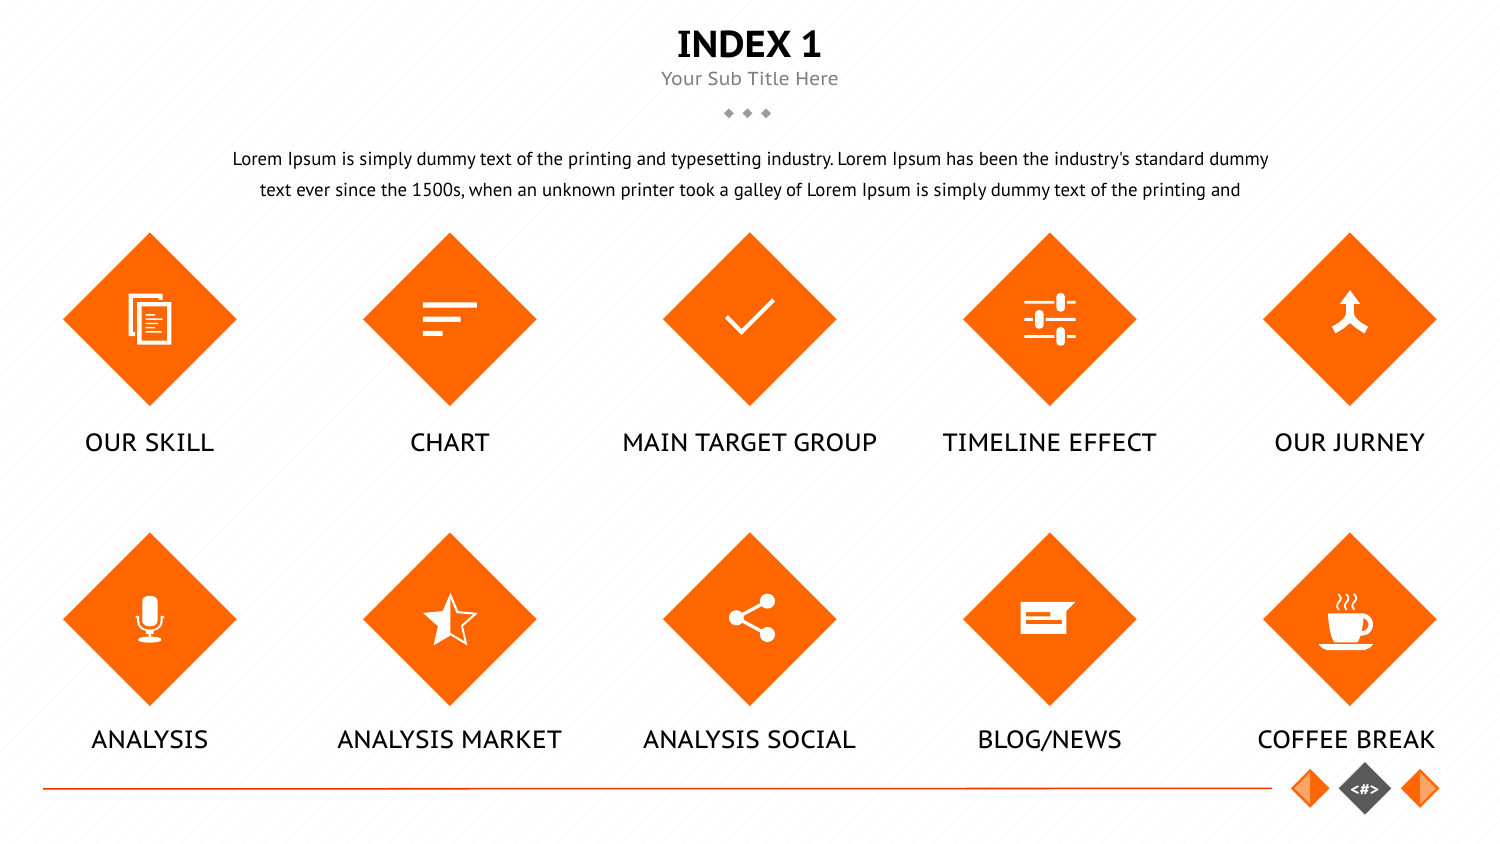

# INDEX 1
Lorem Ipsum is simply dummy text of the printing and typesetting industry. Lorem Ipsum has been the industry's standard dummy text ever since the 1500s, when an unknown printer took a galley of Lorem Ipsum is simply dummy text of the printing and

MAIN TARGET GROUP

OUR SKILL

CHART

TIMELINE EFFECT

OUR JURNEY

ANALYSIS SOCIAL

ANALYSIS

ANALYSIS MARKET

BLOG/NEWS

COFFEE BREAK
3